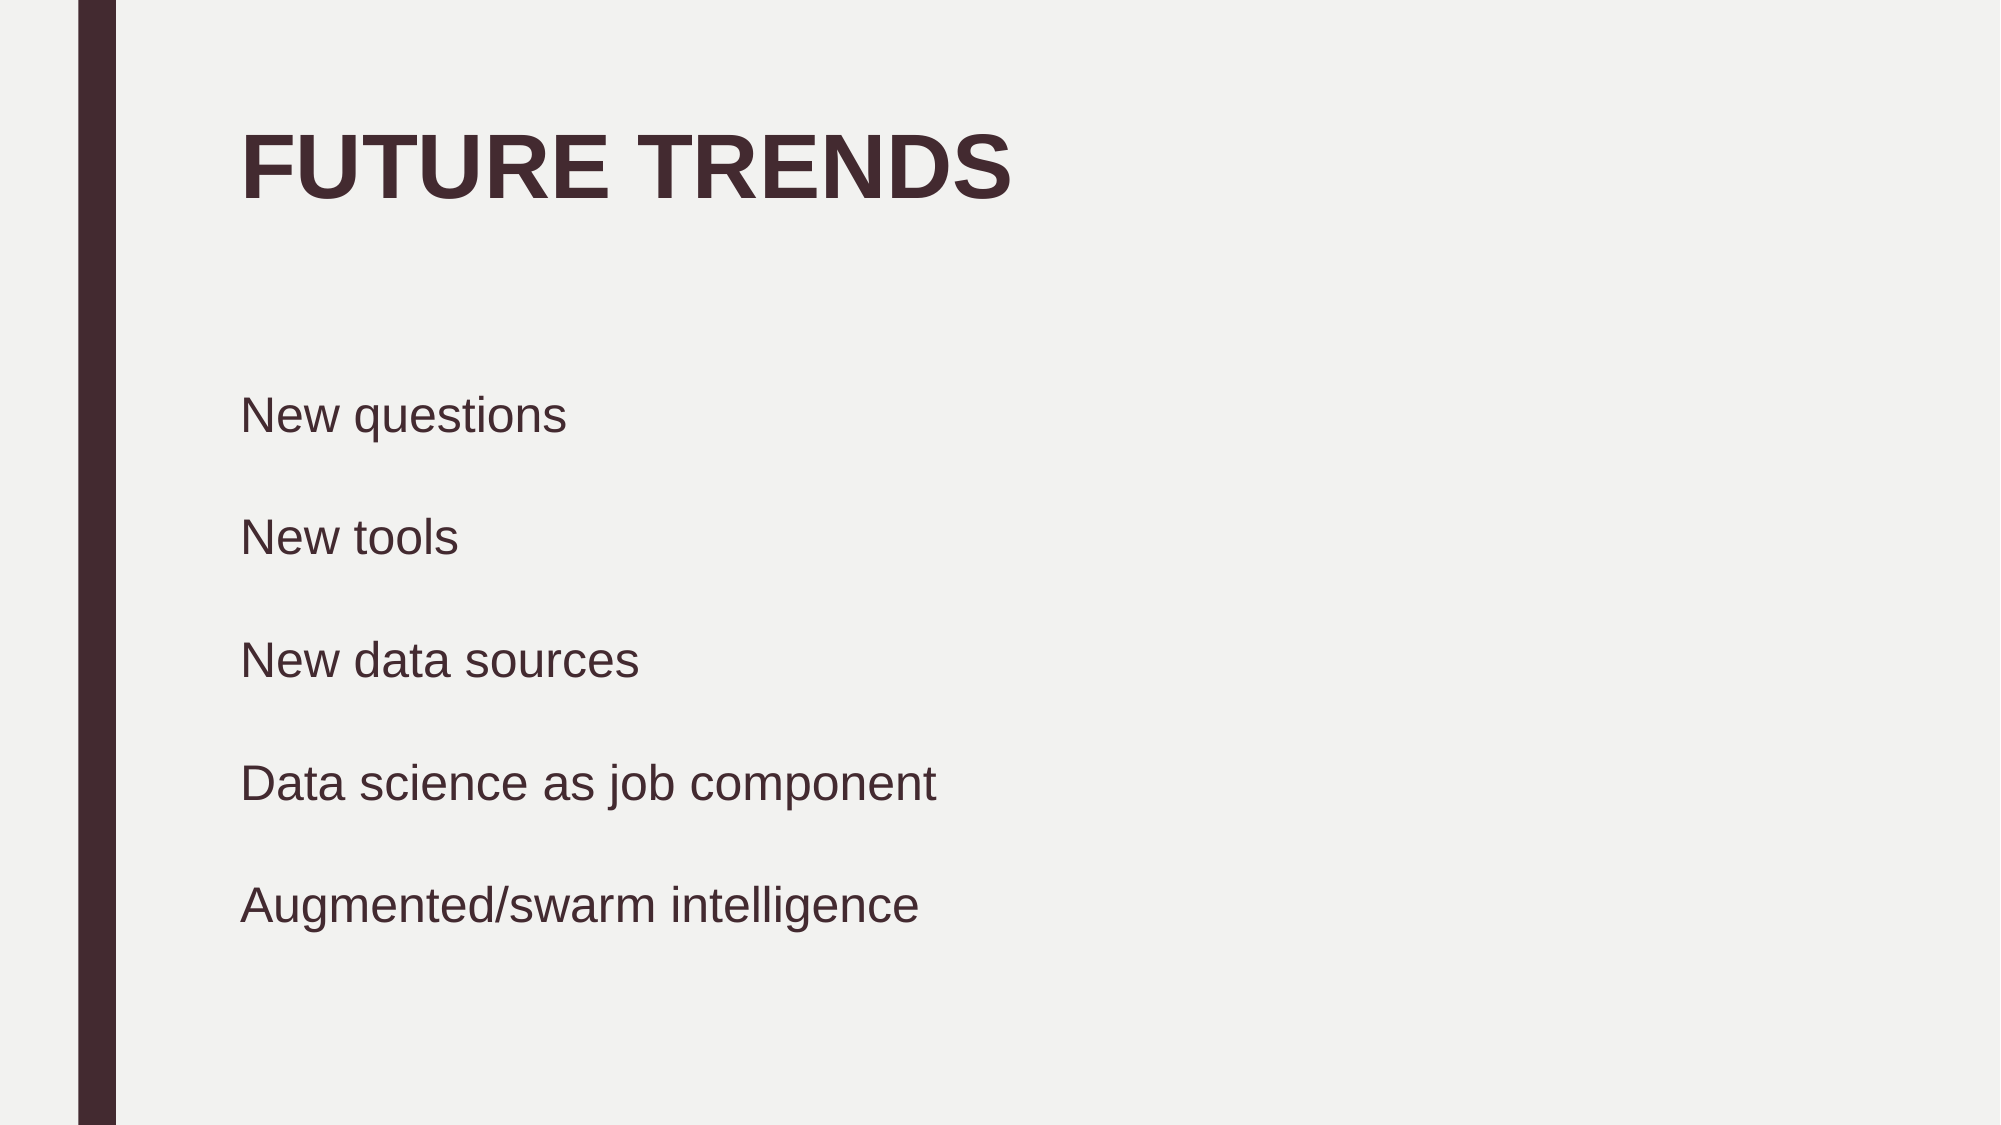

# FUTURE TRENDS
New questions

New tools

New data sources

Data science as job component

Augmented/swarm intelligence